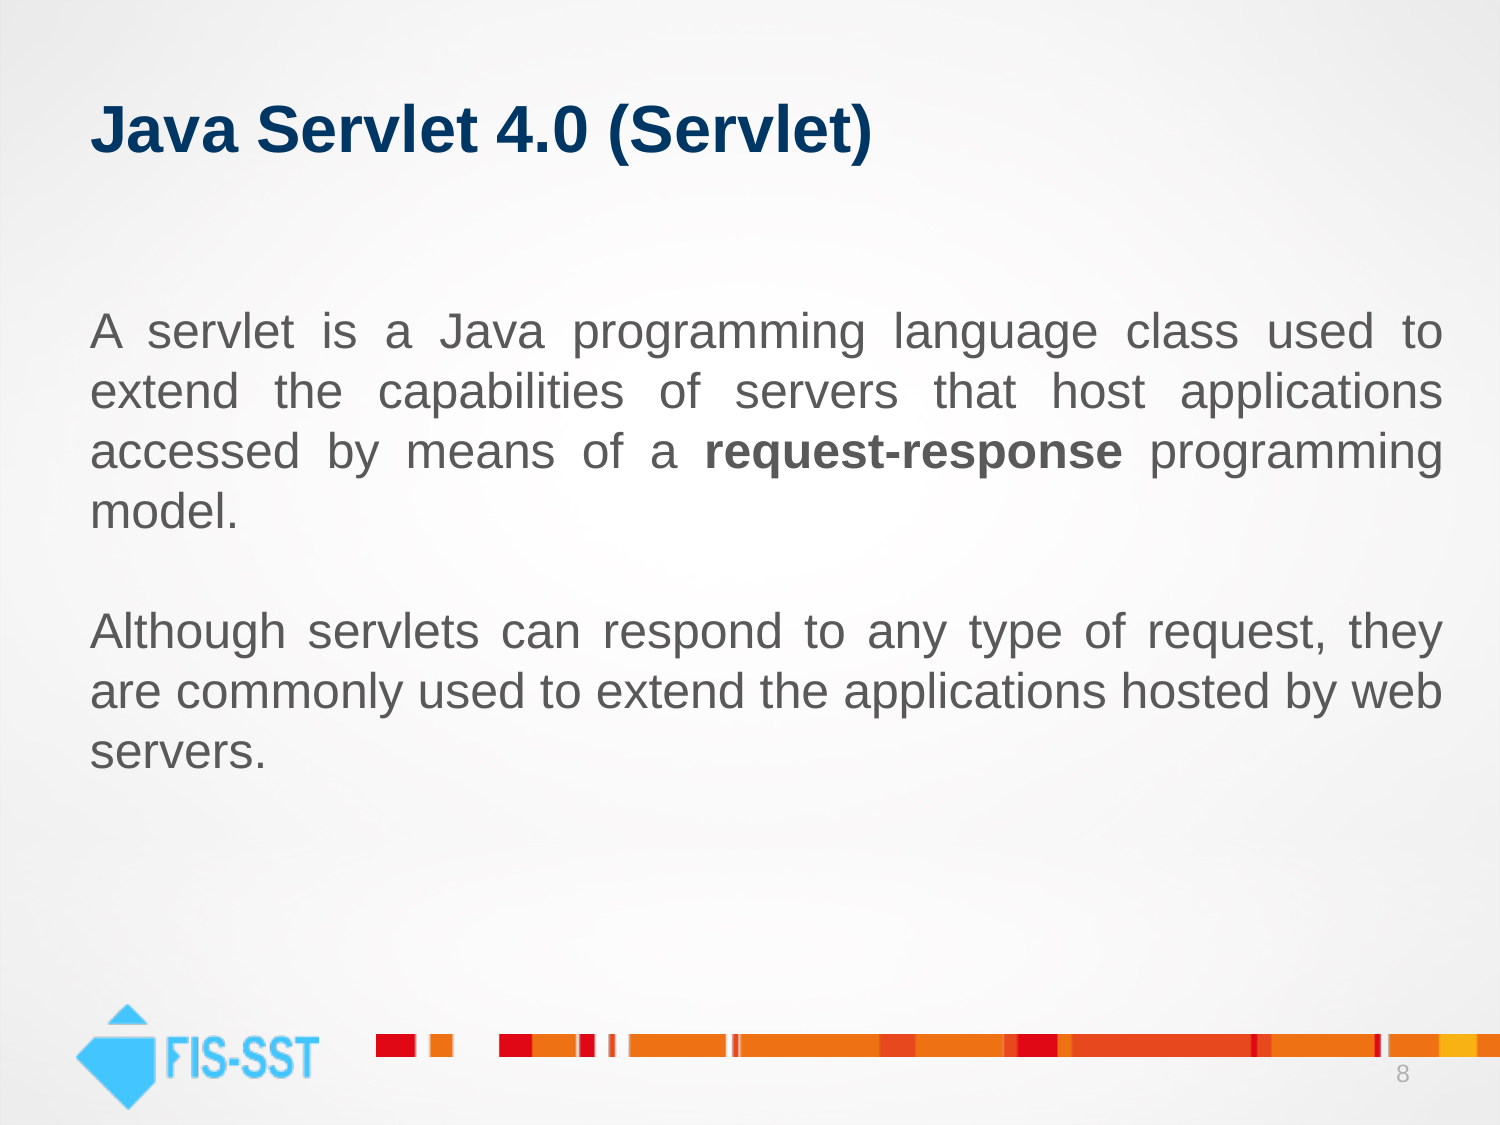

# Java Servlet 4.0 (Servlet)
A servlet is a Java programming language class used to extend the capabilities of servers that host applications accessed by means of a request-response programming model.

Although servlets can respond to any type of request, they are commonly used to extend the applications hosted by web servers.
8